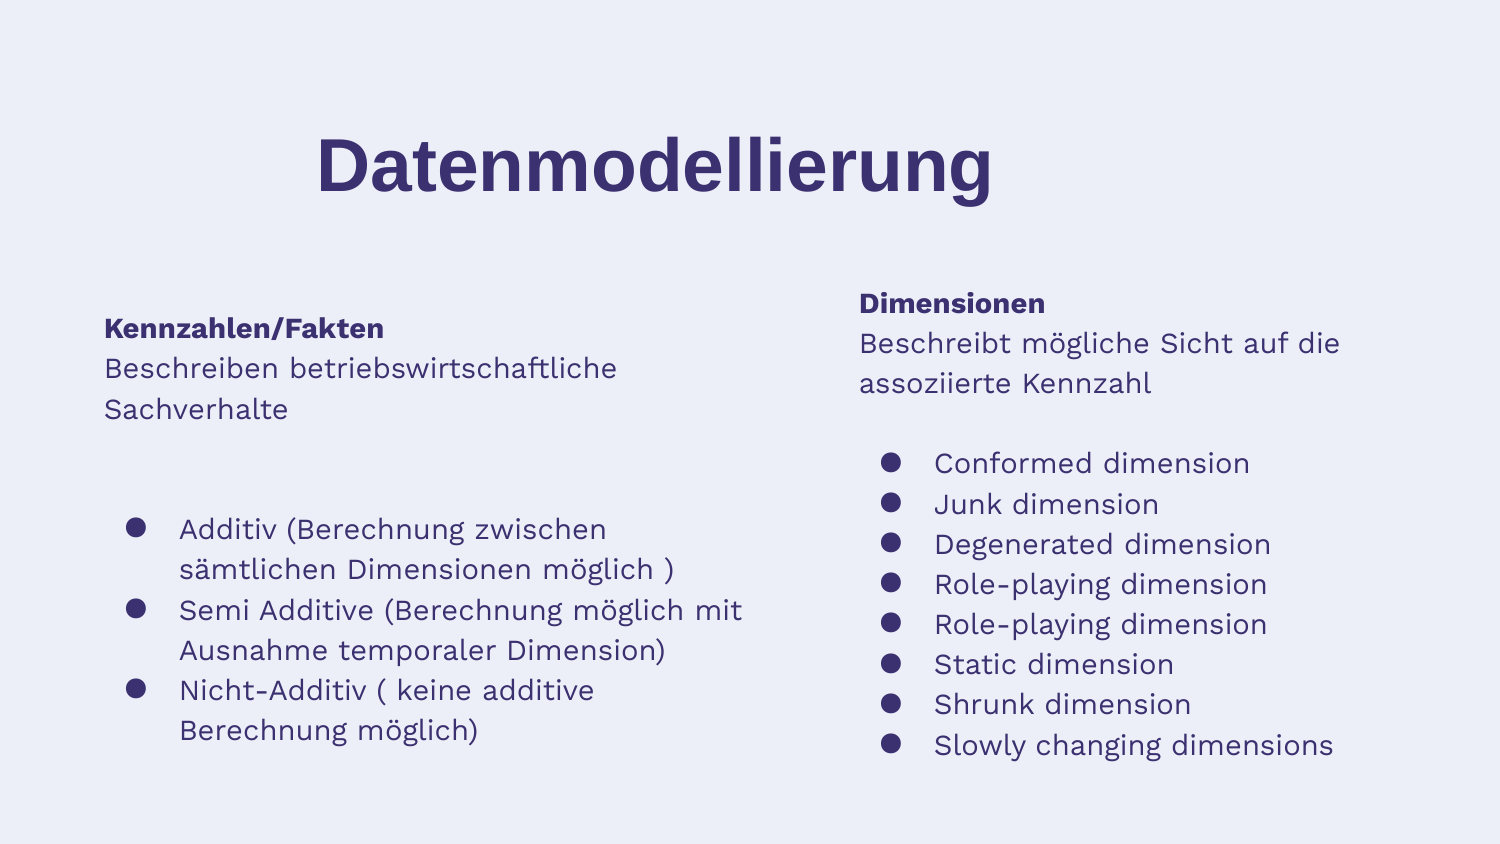

# Datenmodellierung
Dimensionen
Beschreibt mögliche Sicht auf die assoziierte Kennzahl

Conformed dimension
Junk dimension
Degenerated dimension
Role-playing dimension
Role-playing dimension
Static dimension
Shrunk dimension
Slowly changing dimensions

Kennzahlen/Fakten
Beschreiben betriebswirtschaftliche Sachverhalte

Additiv (Berechnung zwischen sämtlichen Dimensionen möglich )
Semi Additive (Berechnung möglich mit Ausnahme temporaler Dimension)
Nicht-Additiv ( keine additive Berechnung möglich)